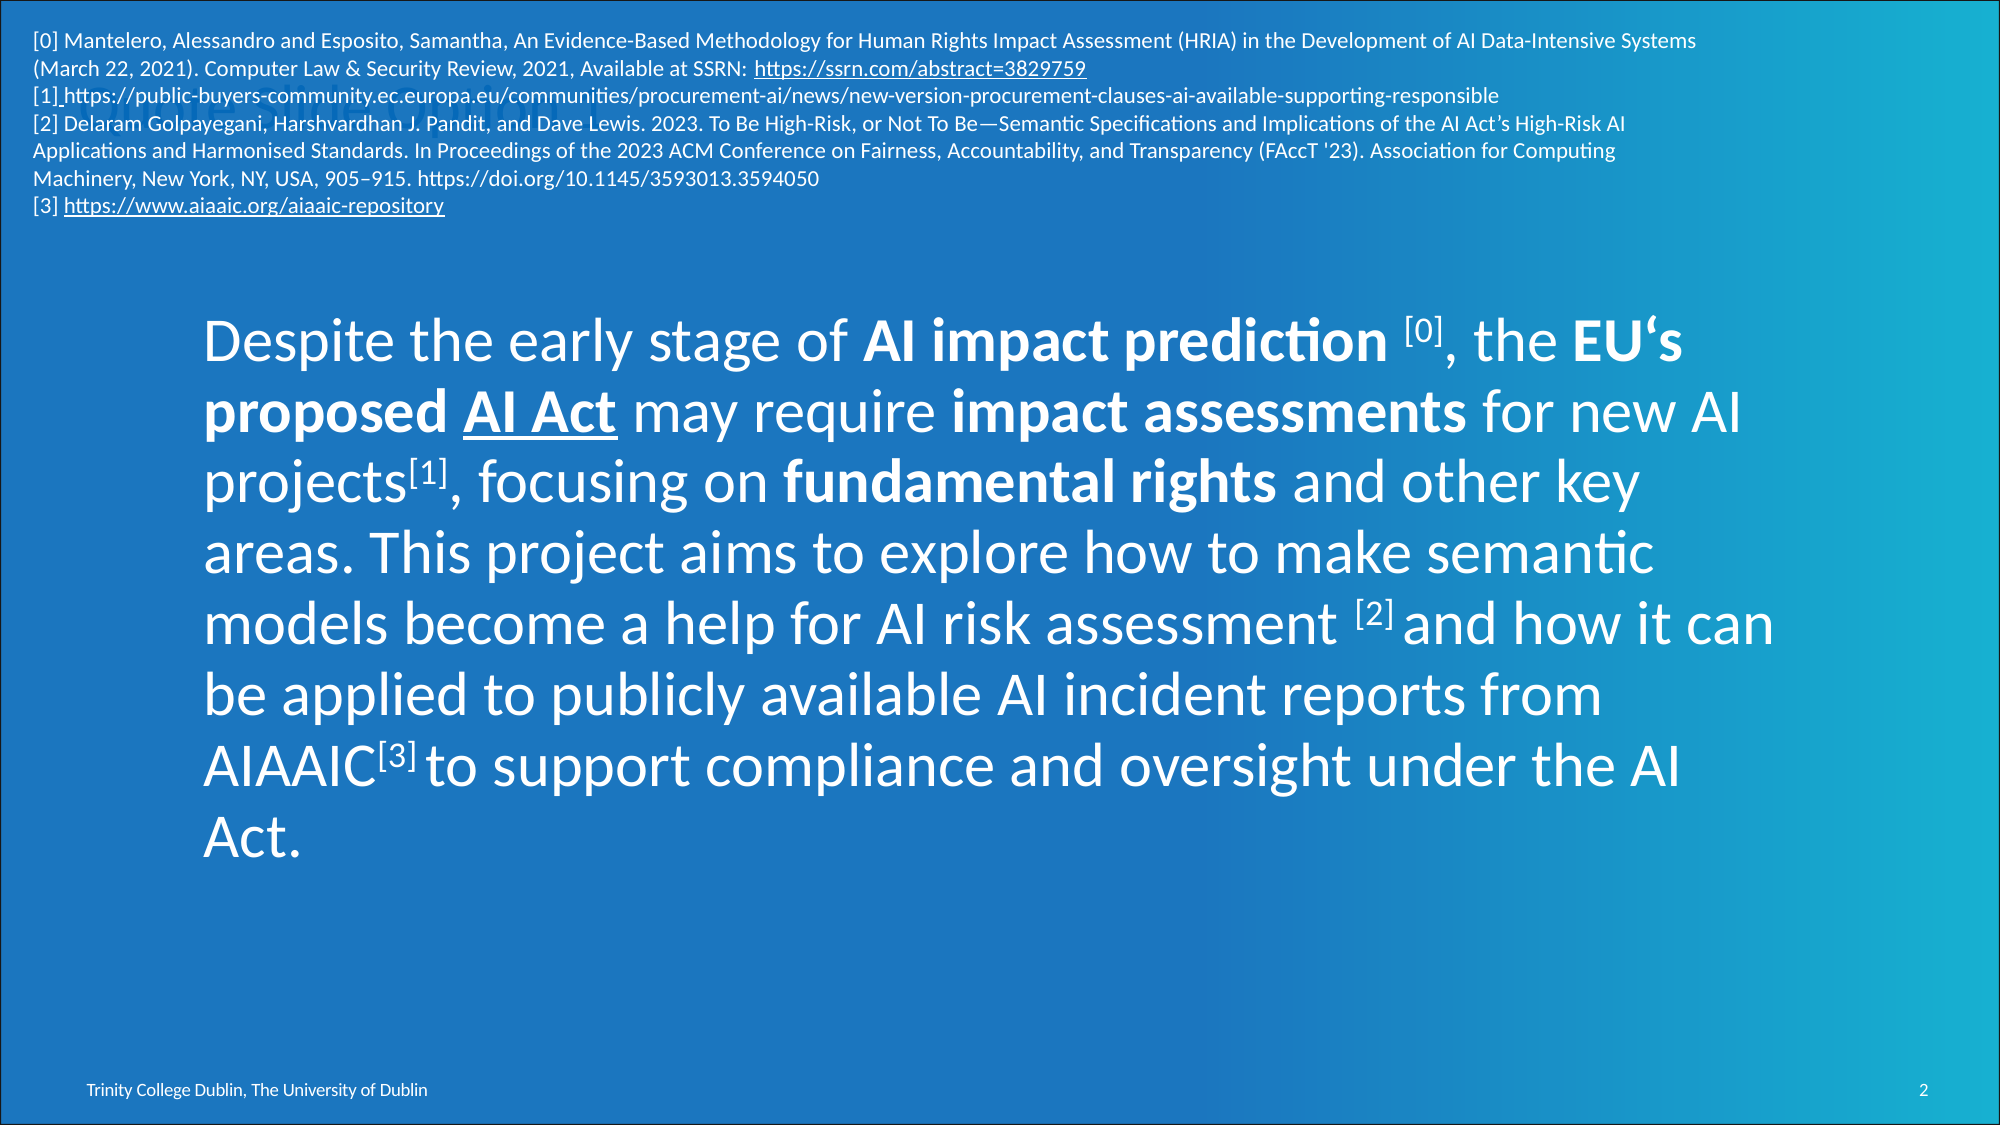

Quote Slide Option 1

[0] Mantelero, Alessandro and Esposito, Samantha, An Evidence-Based Methodology for Human Rights Impact Assessment (HRIA) in the Development of AI Data-Intensive Systems (March 22, 2021). Computer Law & Security Review, 2021, Available at SSRN: https://ssrn.com/abstract=3829759
[1] https://public-buyers-community.ec.europa.eu/communities/procurement-ai/news/new-version-procurement-clauses-ai-available-supporting-responsible
[2] Delaram Golpayegani, Harshvardhan J. Pandit, and Dave Lewis. 2023. To Be High-Risk, or Not To Be—Semantic Specifications and Implications of the AI Act’s High-Risk AI Applications and Harmonised Standards. In Proceedings of the 2023 ACM Conference on Fairness, Accountability, and Transparency (FAccT '23). Association for Computing Machinery, New York, NY, USA, 905–915. https://doi.org/10.1145/3593013.3594050
[3] https://www.aiaaic.org/aiaaic-repository
Despite the early stage of AI impact prediction [0], the EU‘s proposed AI Act may require impact assessments for new AI projects[1], focusing on fundamental rights and other key areas. This project aims to explore how to make semantic models become a help for AI risk assessment [2] and how it can be applied to publicly available AI incident reports from AIAAIC[3] to support compliance and oversight under the AI Act.
2